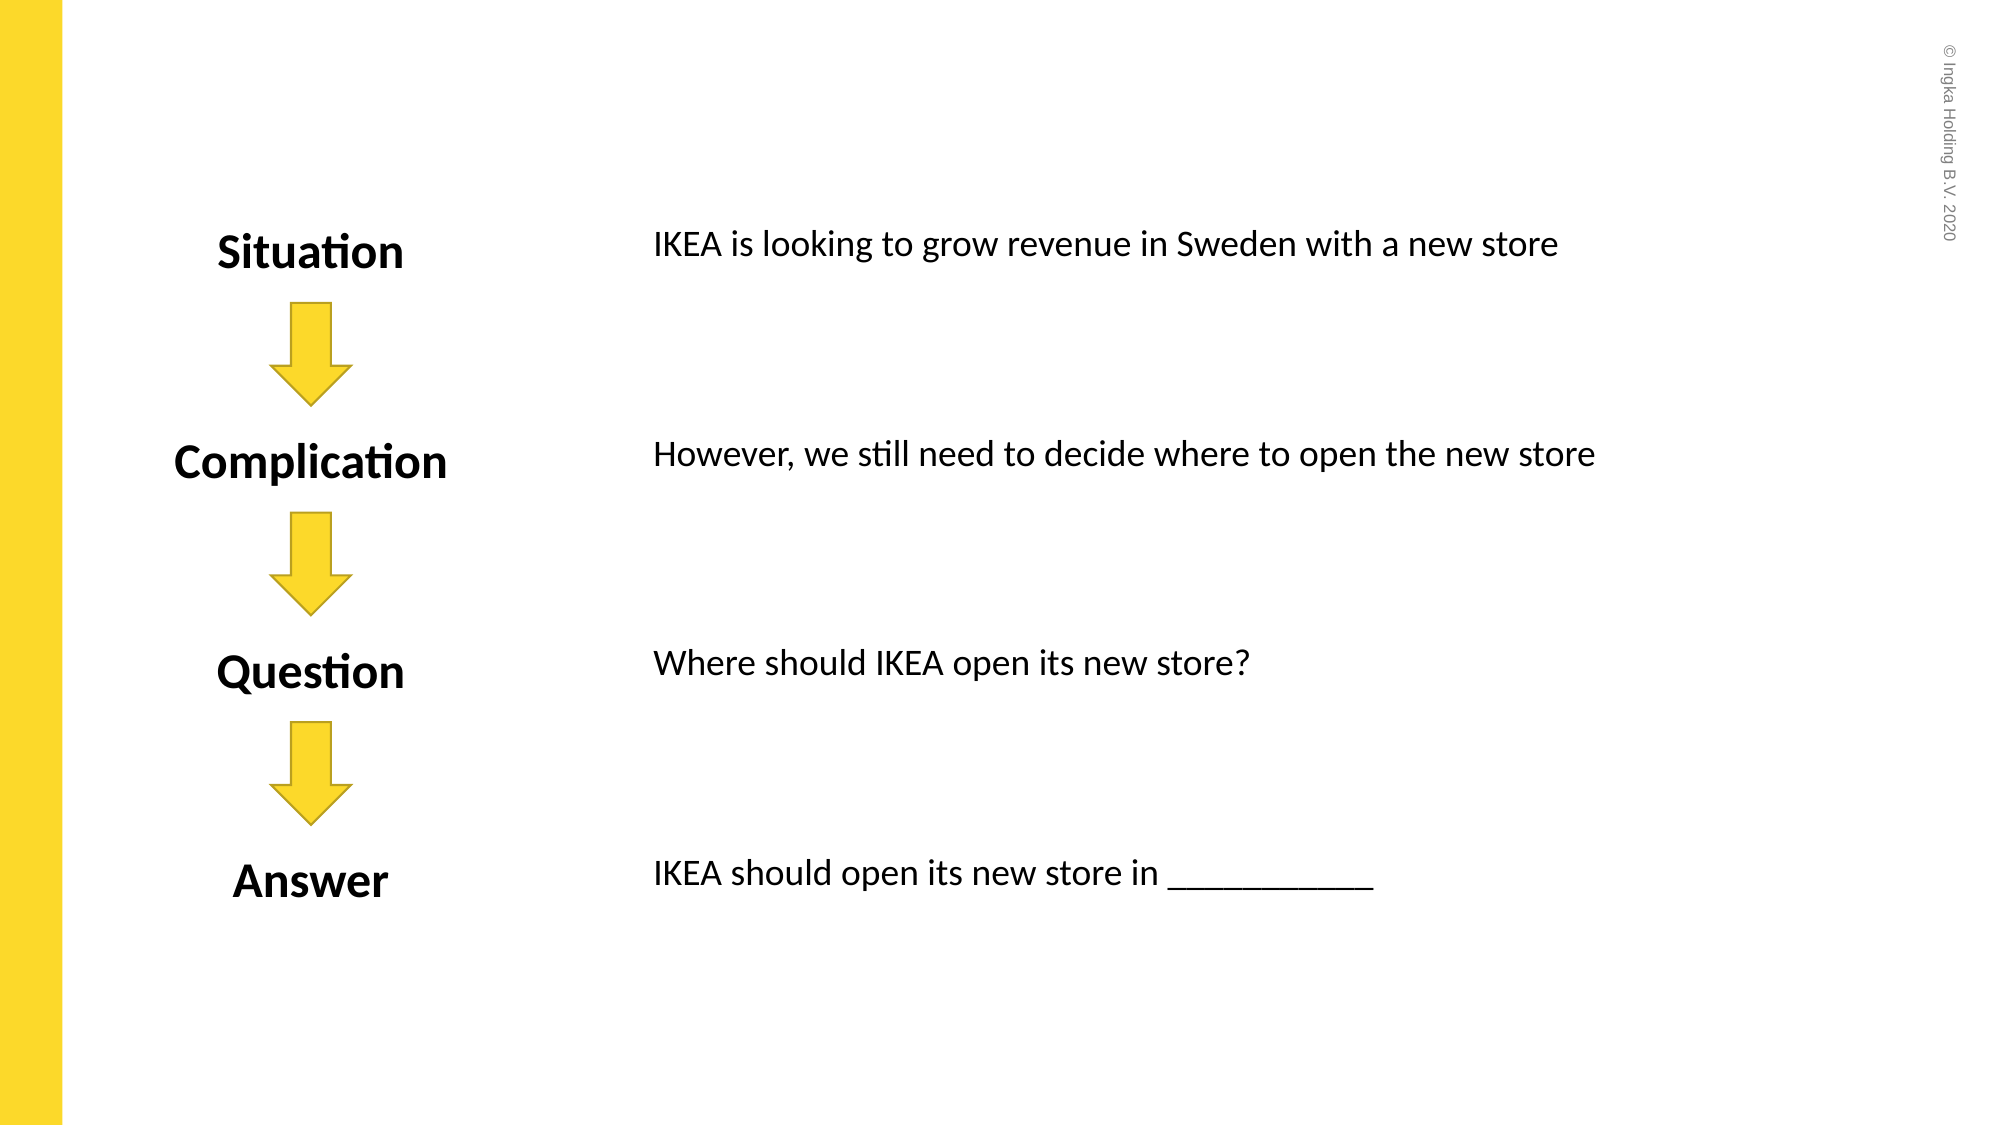

Situation
IKEA is looking to grow revenue in Sweden with a new store

Complication
However, we still need to decide where to open the new store

Question
Where should IKEA open its new store?

Answer
IKEA should open its new store in ___________